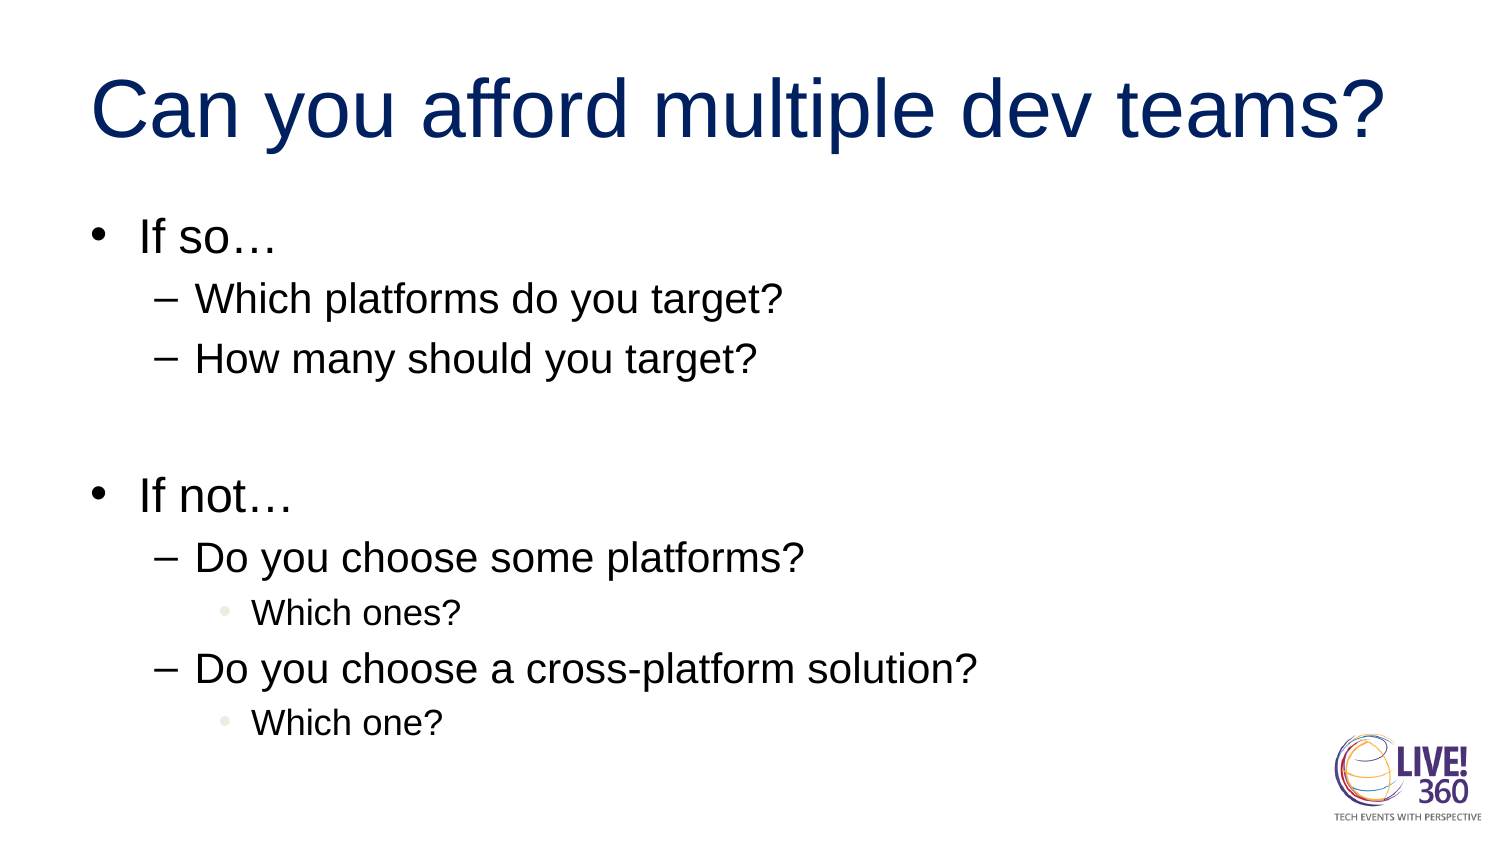

# Can you afford multiple dev teams?
If so…
Which platforms do you target?
How many should you target?

If not…
Do you choose some platforms?
Which ones?
Do you choose a cross-platform solution?
Which one?